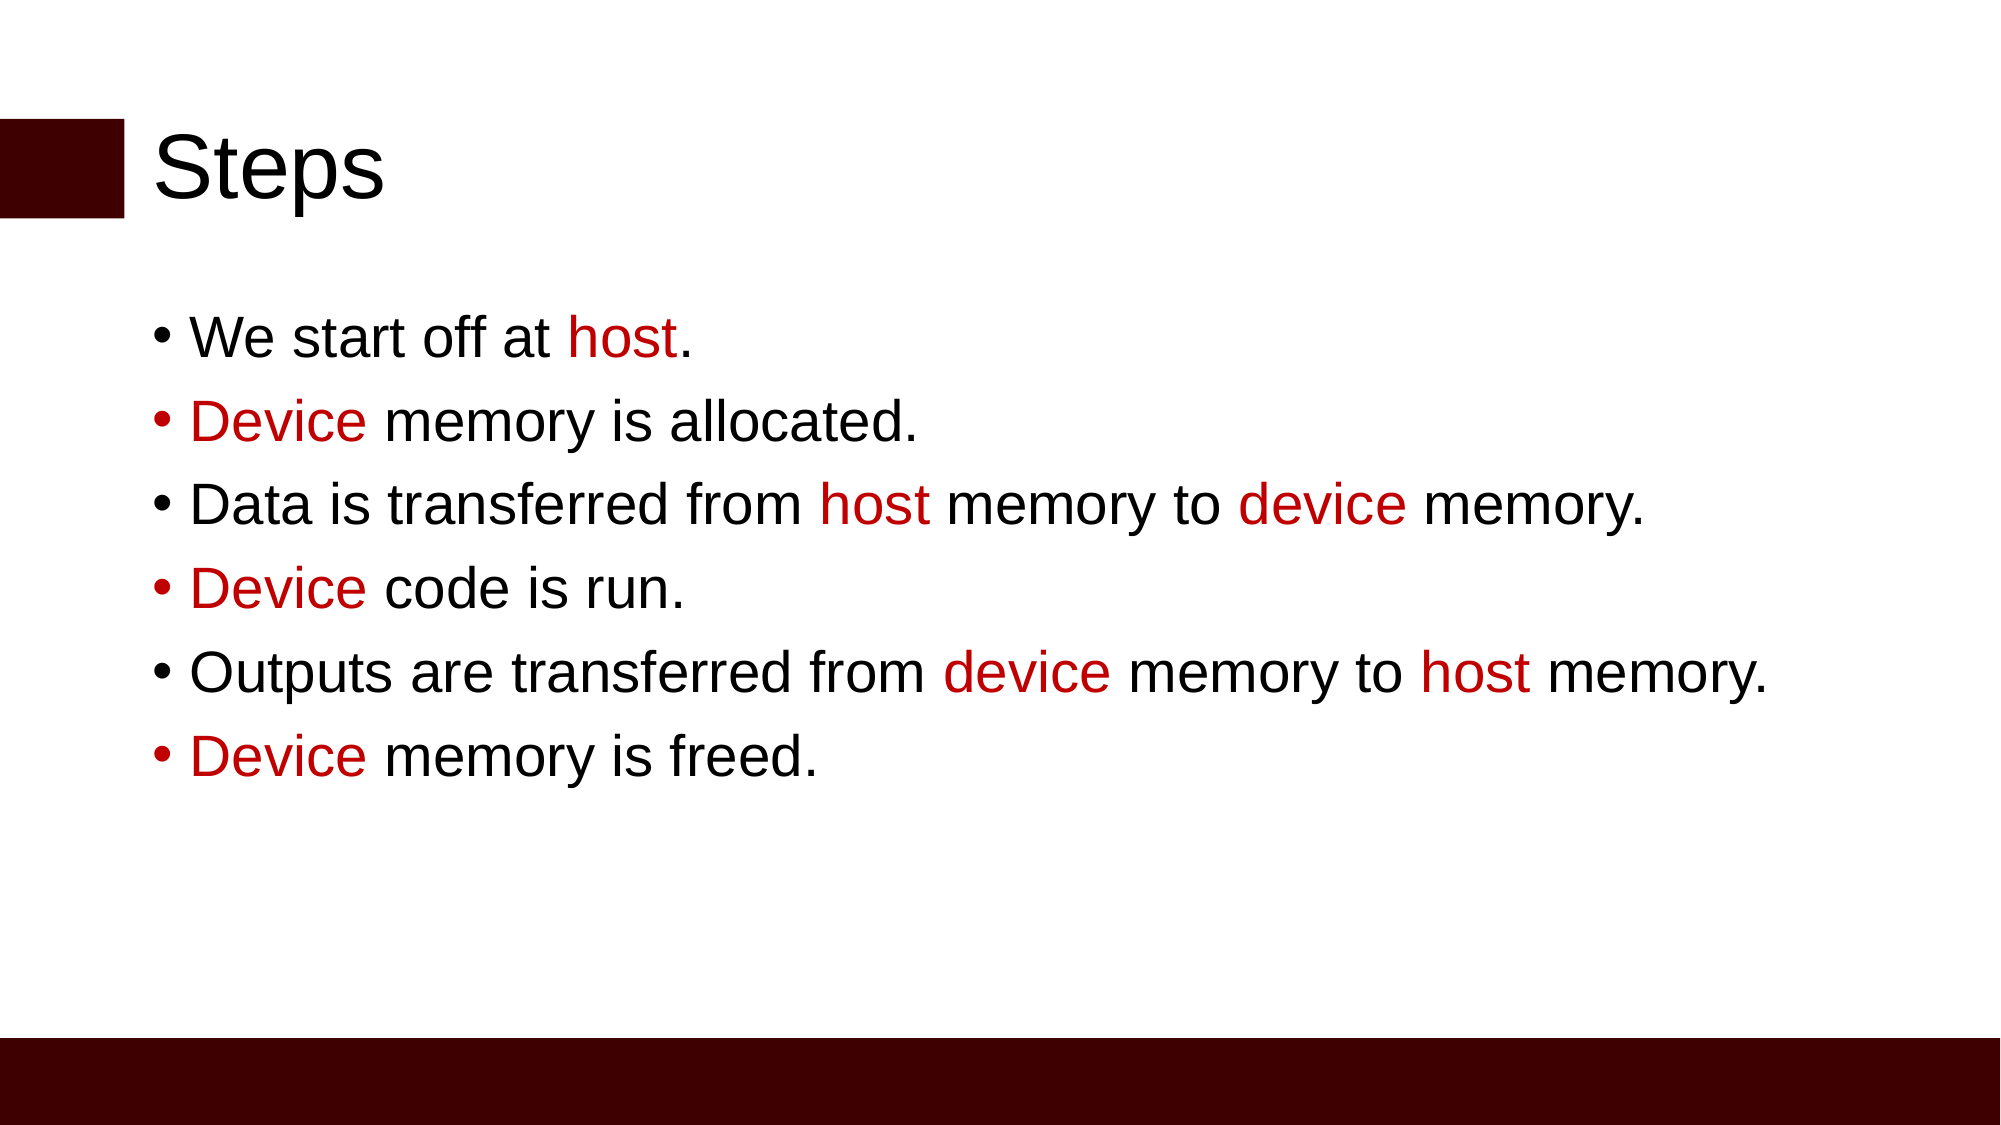

# Steps
We start off at host.
Device memory is allocated.
Data is transferred from host memory to device memory.
Device code is run.
Outputs are transferred from device memory to host memory.
Device memory is freed.